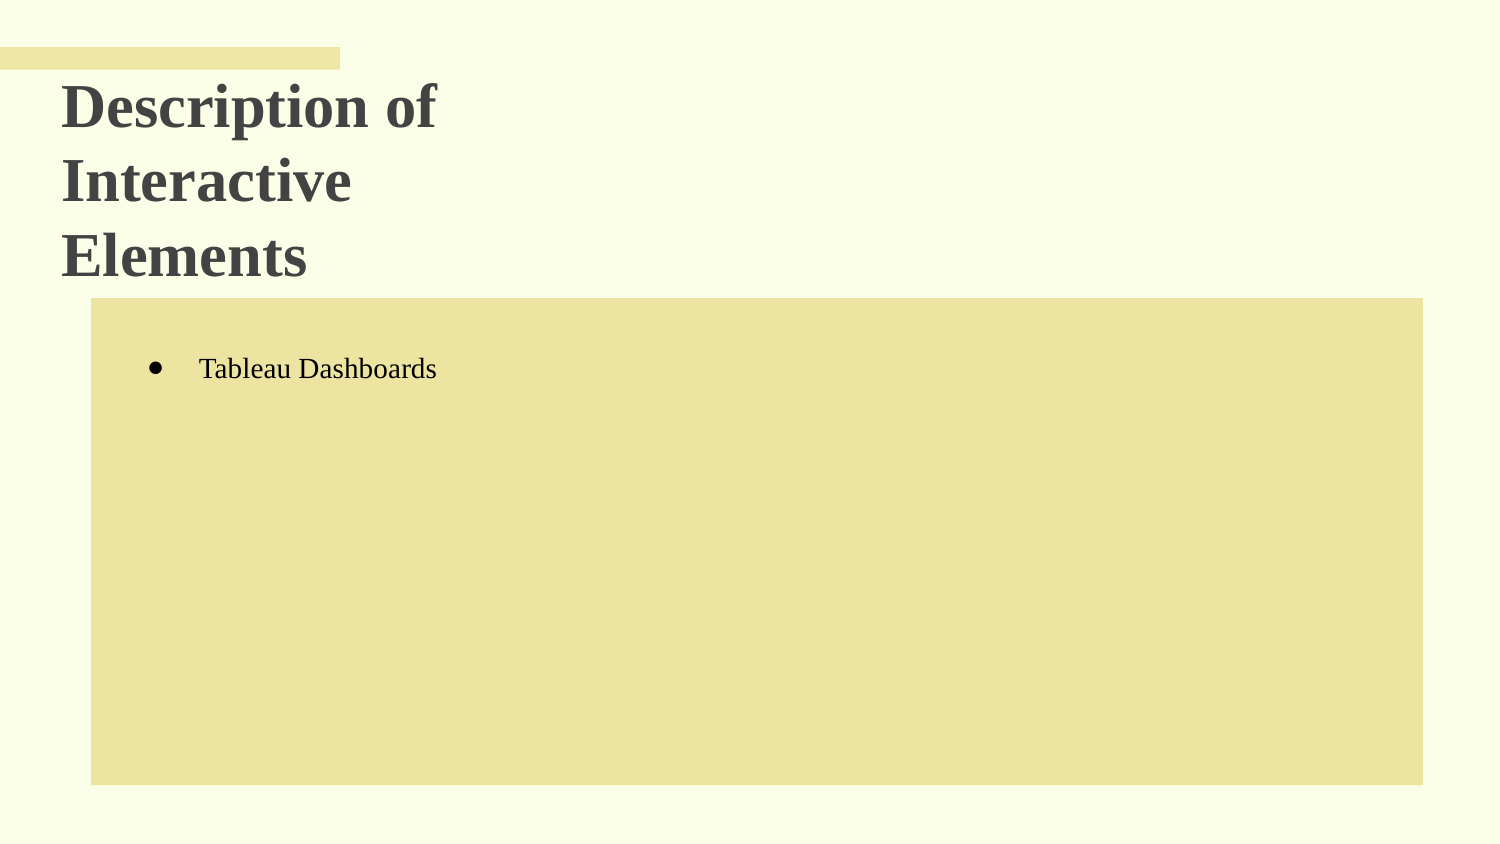

# Description of Interactive Elements
Tableau Dashboards